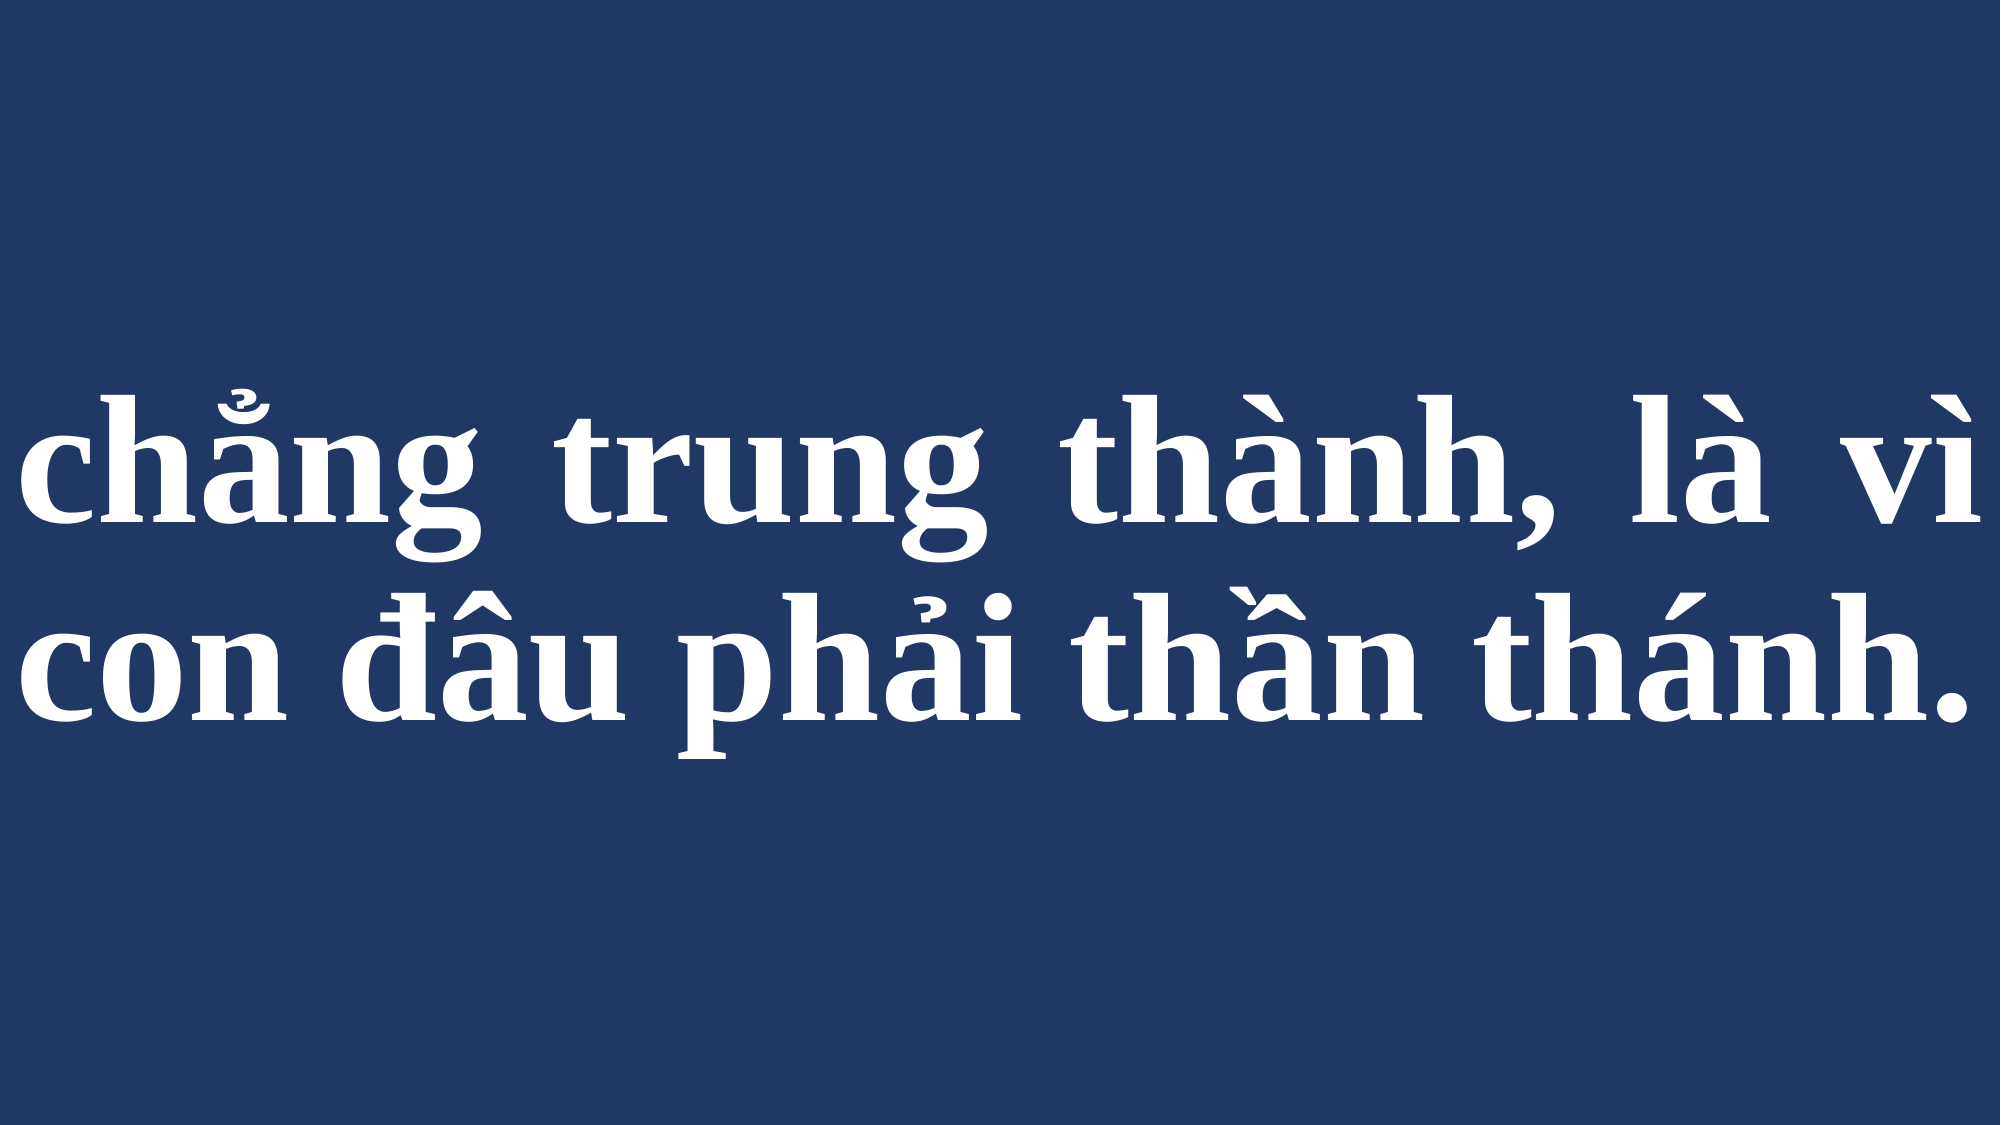

# chẳng trung thành, là vì con đâu phải thần thánh.